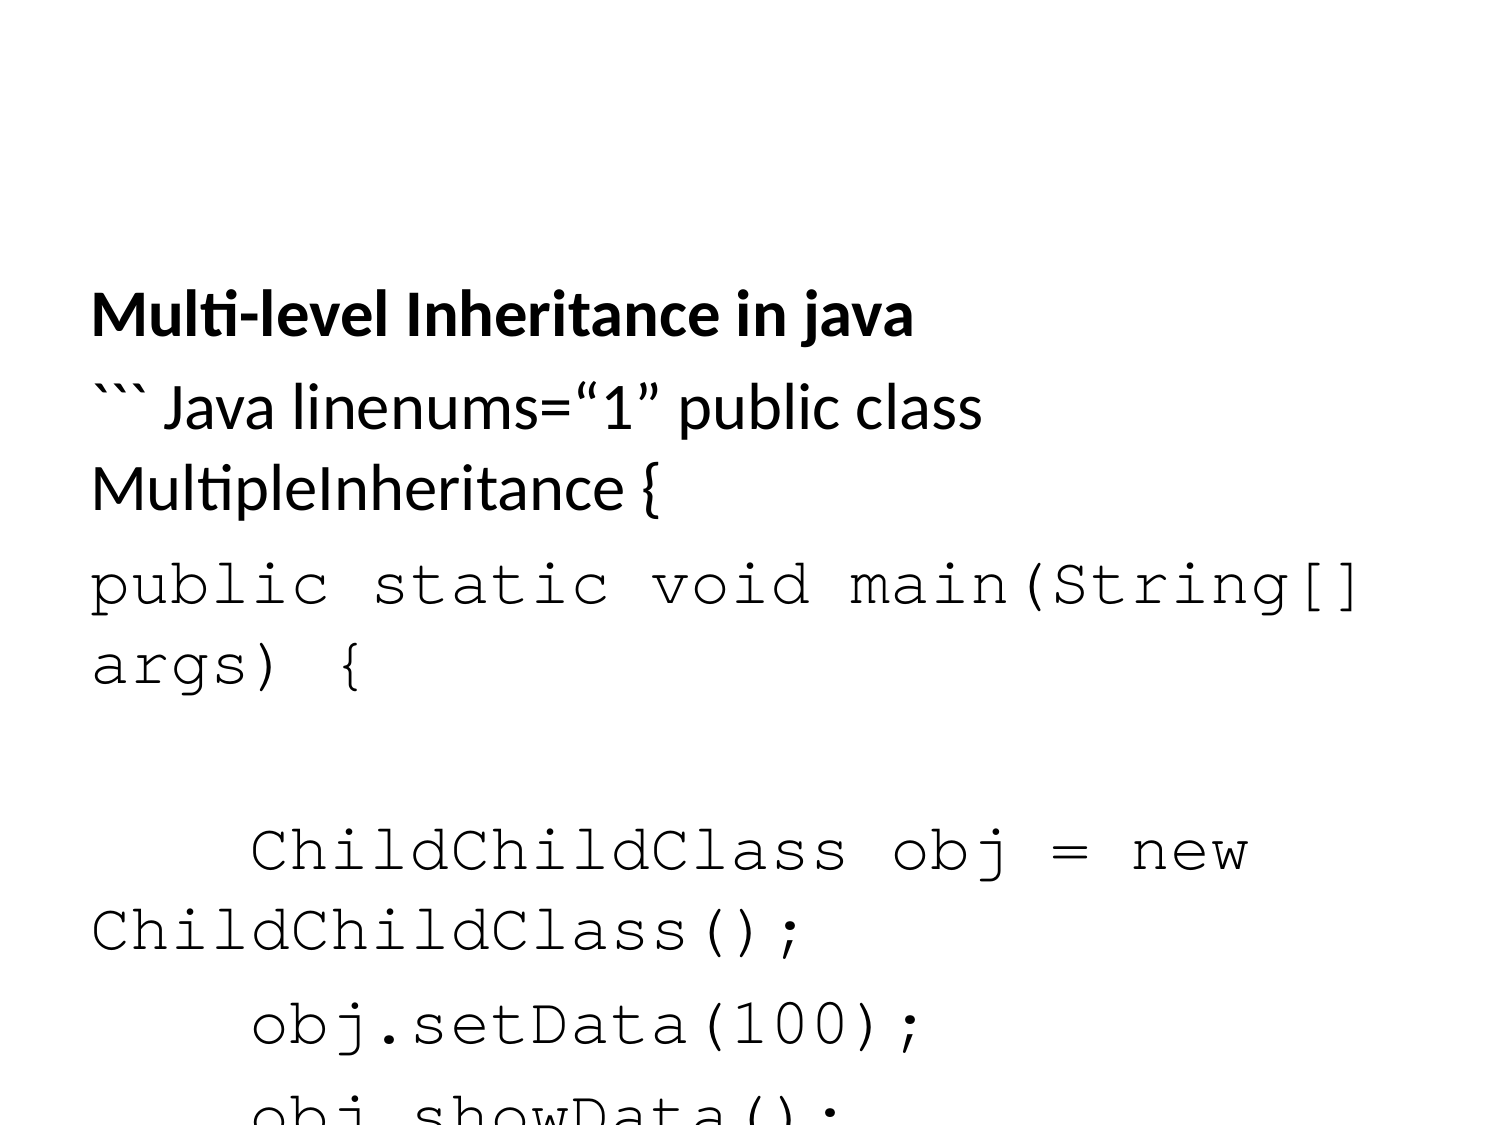

Multi-level Inheritance in java
``` Java linenums=“1” public class MultipleInheritance {
public static void main(String[] args) {

    ChildChildClass obj = new ChildChildClass();
    obj.setData(100);
    obj.showData();
    obj.display();

}
}

---

### Hierarchical Inheritance in java

- In this type of inheritance, two or more child classes derive from one parent class.

``` Java linenums="1"
class ParentClass{
    int a;
    void setData(int a) {
        this.a = a;
    }
}